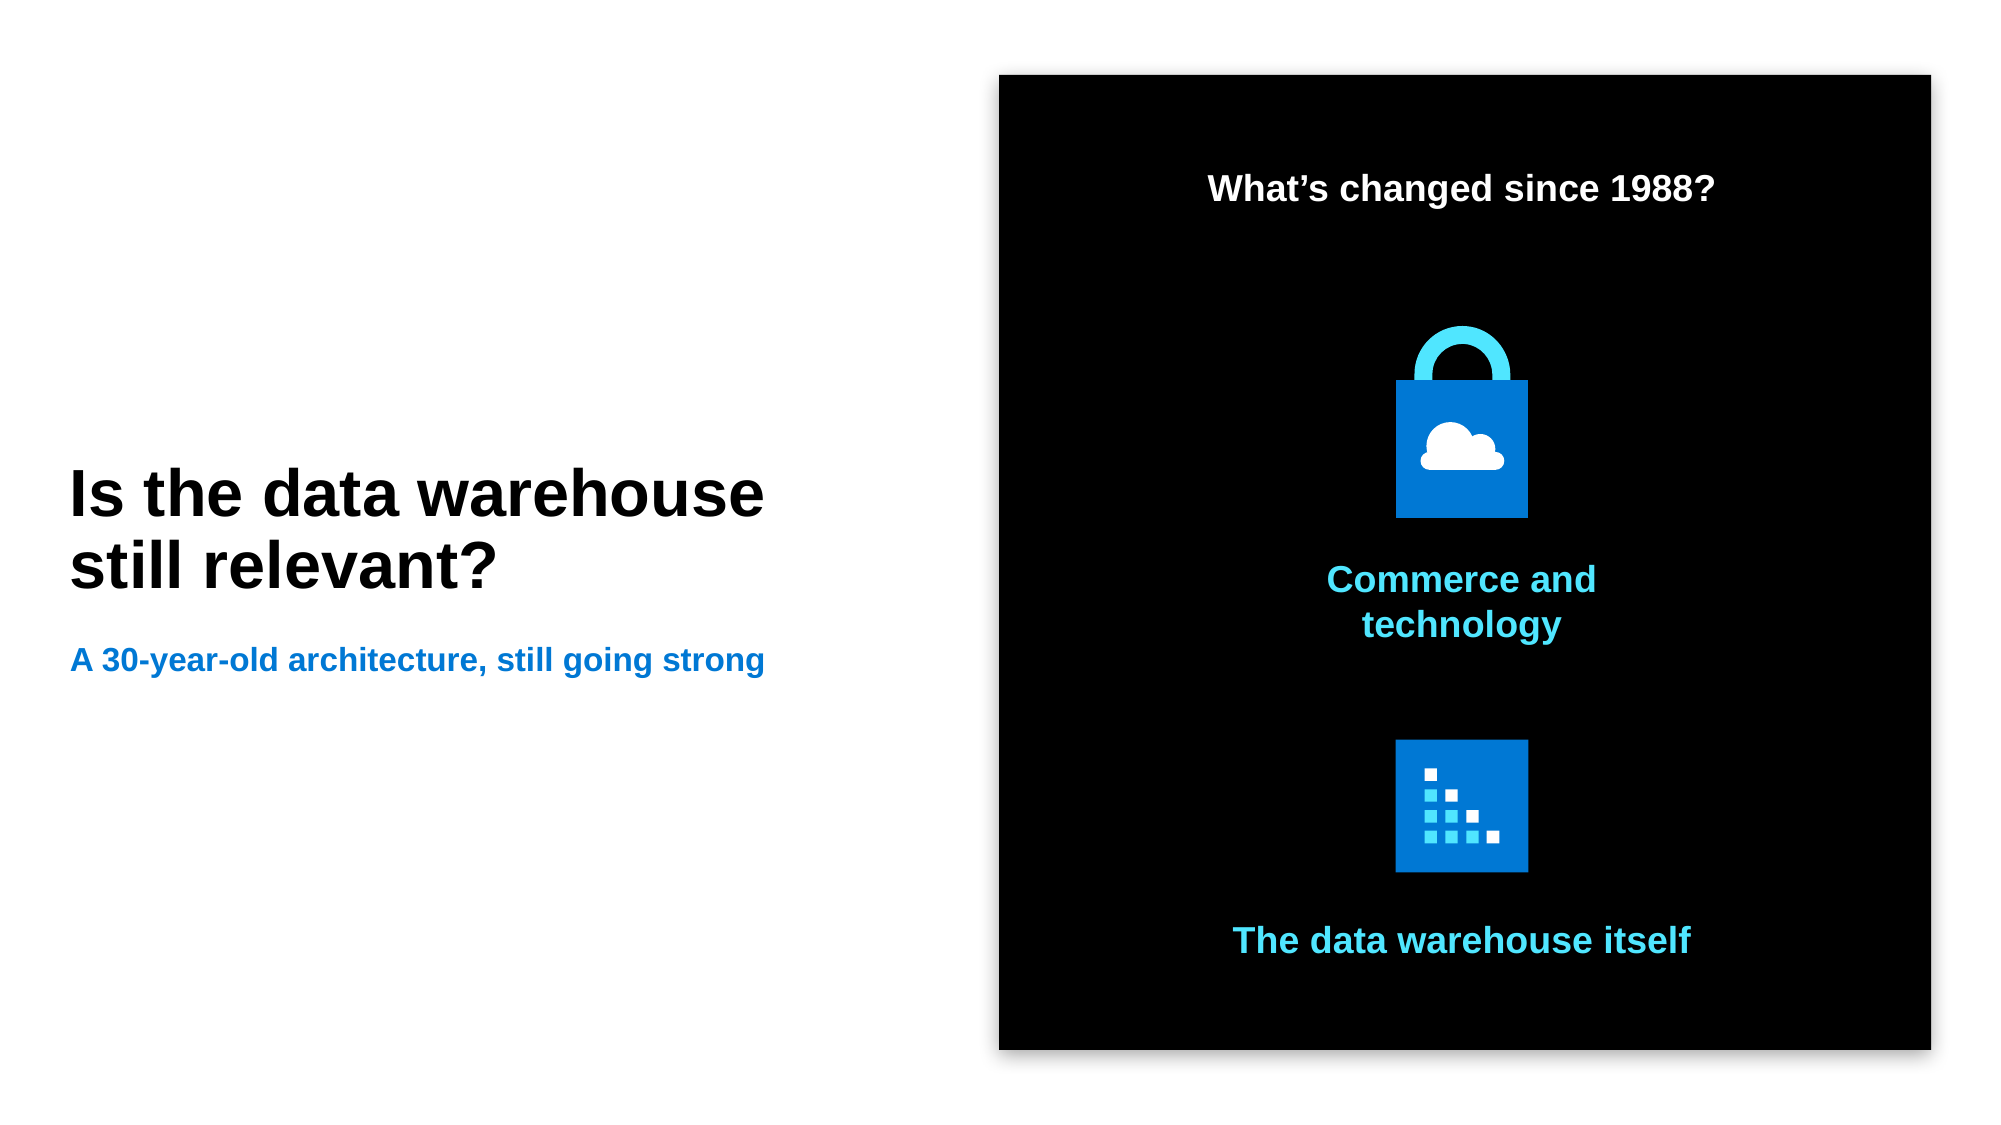

What’s changed since 1988?

# Is the data warehouse still relevant?
Commerce and technology
A 30-year-old architecture, still going strong

The data warehouse itself